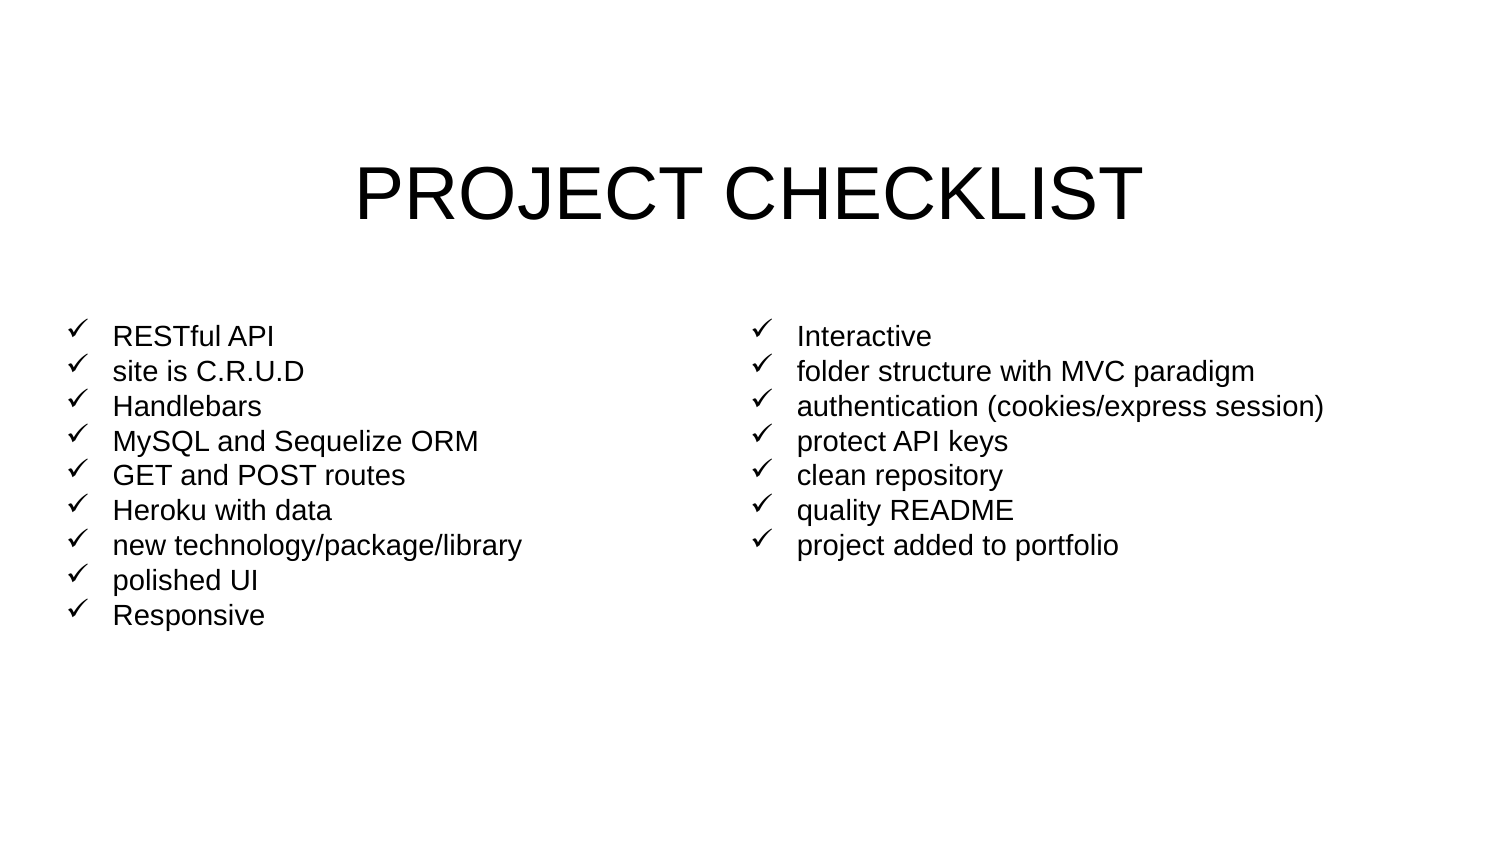

# PROJECT CHECKLIST
RESTful API
site is C.R.U.D
Handlebars
MySQL and Sequelize ORM
GET and POST routes
Heroku with data
new technology/package/library
polished UI
Responsive
Interactive
folder structure with MVC paradigm
authentication (cookies/express session)
protect API keys
clean repository
quality README
project added to portfolio